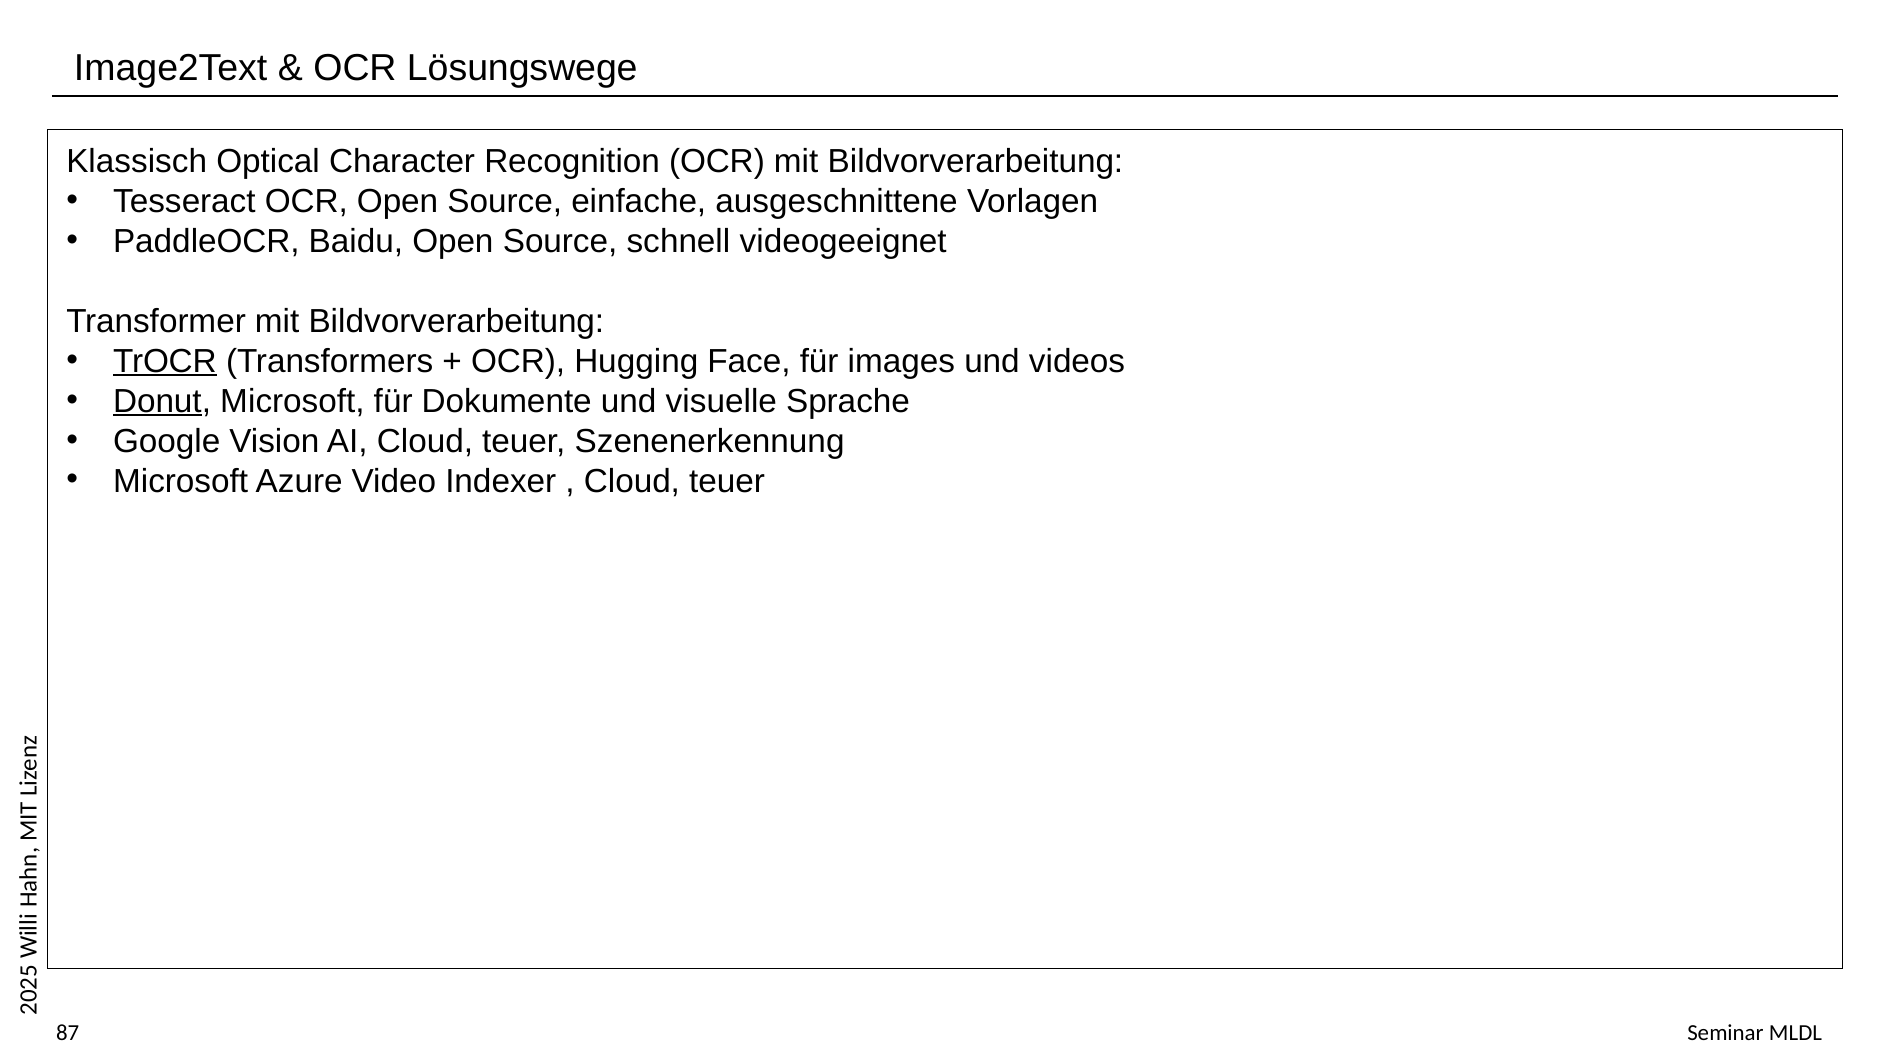

Image2Text & OCR Lösungswege
Klassisch Optical Character Recognition (OCR) mit Bildvorverarbeitung:
Tesseract OCR, Open Source, einfache, ausgeschnittene Vorlagen
PaddleOCR, Baidu, Open Source, schnell videogeeignet

Transformer mit Bildvorverarbeitung:
TrOCR (Transformers + OCR), Hugging Face, für images und videos
Donut, Microsoft, für Dokumente und visuelle Sprache
Google Vision AI, Cloud, teuer, Szenenerkennung
Microsoft Azure Video Indexer , Cloud, teuer